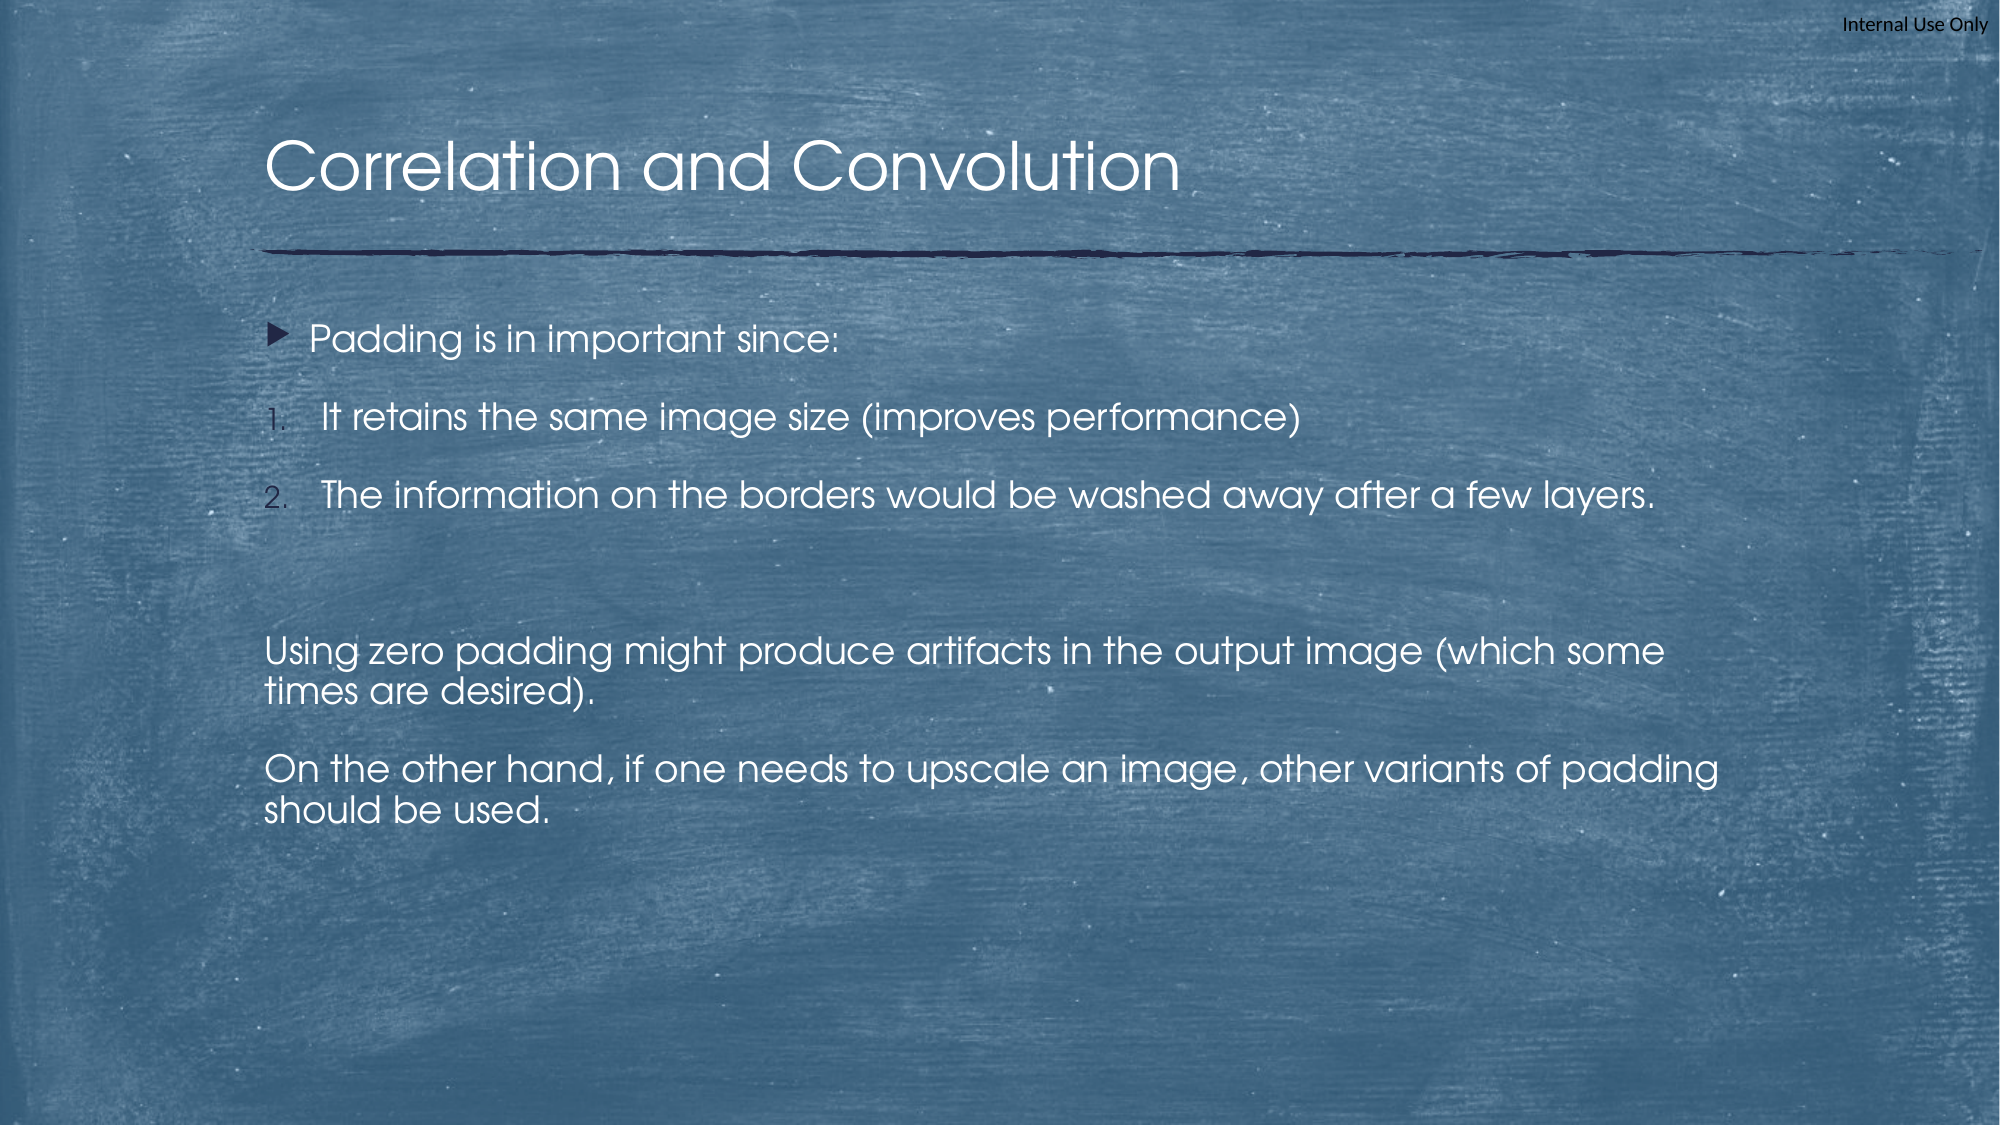

# Correlation and Convolution
Padding is in important since:
It retains the same image size (improves performance)
The information on the borders would be washed away after a few layers.

Using zero padding might produce artifacts in the output image (which some times are desired).
On the other hand, if one needs to upscale an image, other variants of padding should be used.